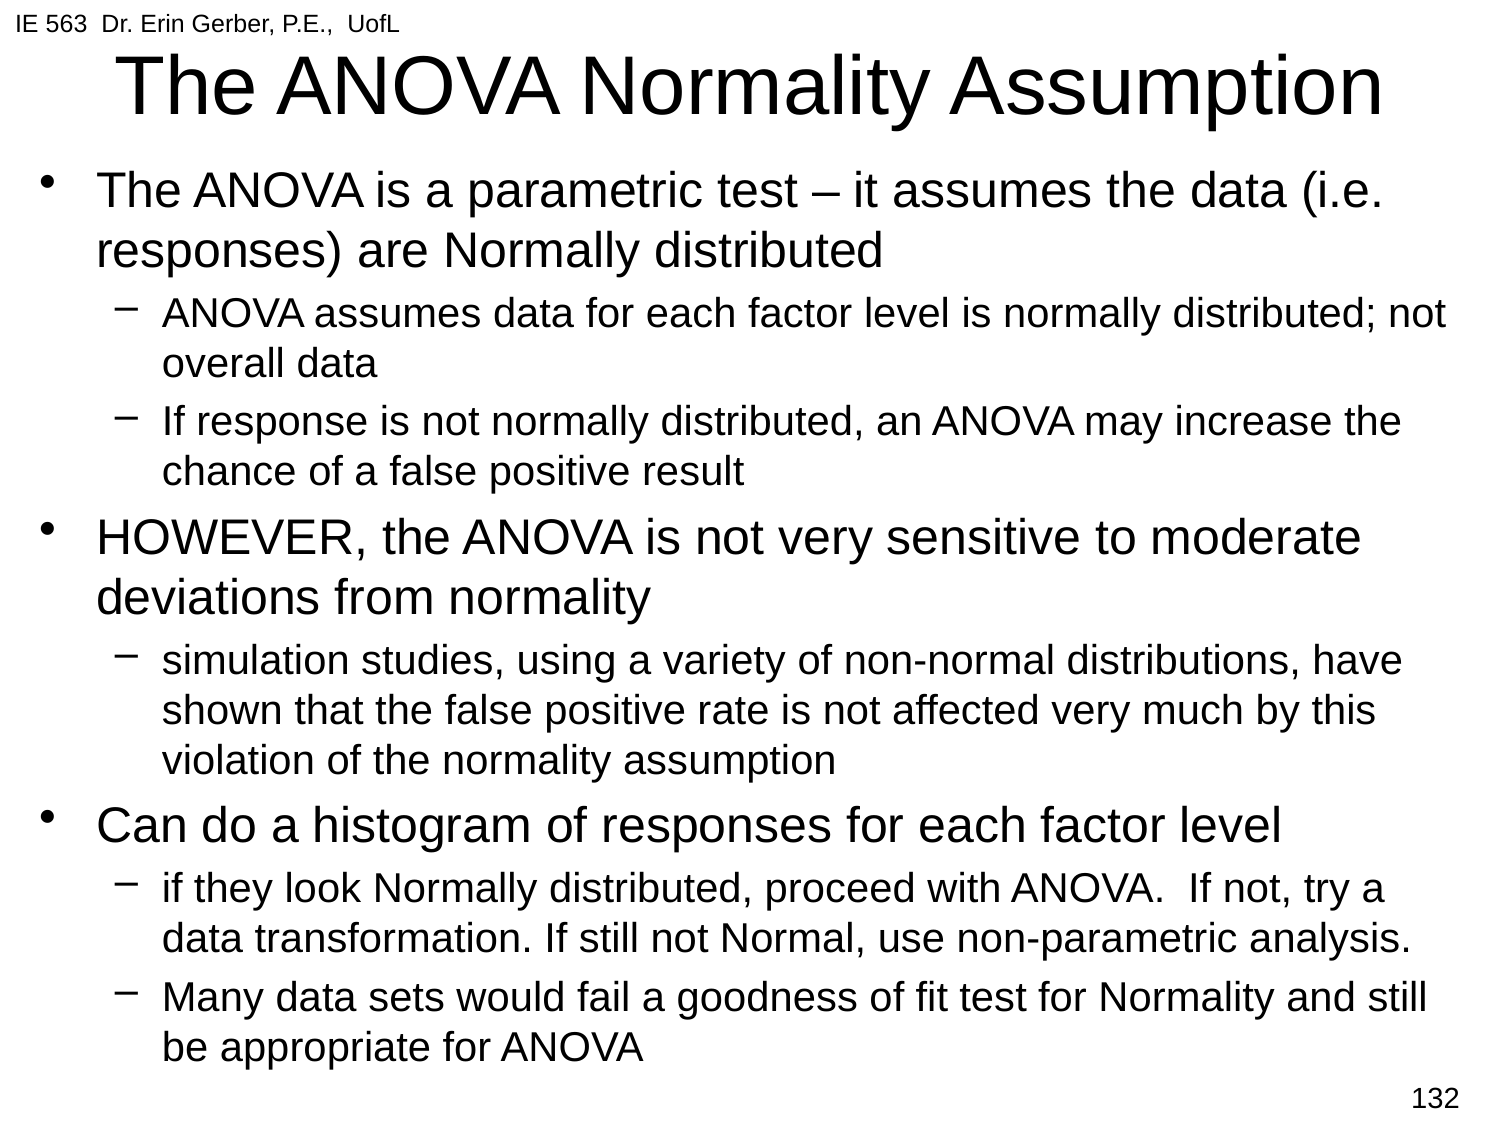

IE 563  Dr. Erin Gerber, P.E.,  UofL
# The ANOVA Normality Assumption
The ANOVA is a parametric test – it assumes the data (i.e. responses) are Normally distributed
ANOVA assumes data for each factor level is normally distributed; not overall data
If response is not normally distributed, an ANOVA may increase the chance of a false positive result
HOWEVER, the ANOVA is not very sensitive to moderate deviations from normality
simulation studies, using a variety of non-normal distributions, have shown that the false positive rate is not affected very much by this violation of the normality assumption
Can do a histogram of responses for each factor level
if they look Normally distributed, proceed with ANOVA.  If not, try a data transformation. If still not Normal, use non-parametric analysis.
Many data sets would fail a goodness of fit test for Normality and still be appropriate for ANOVA
132